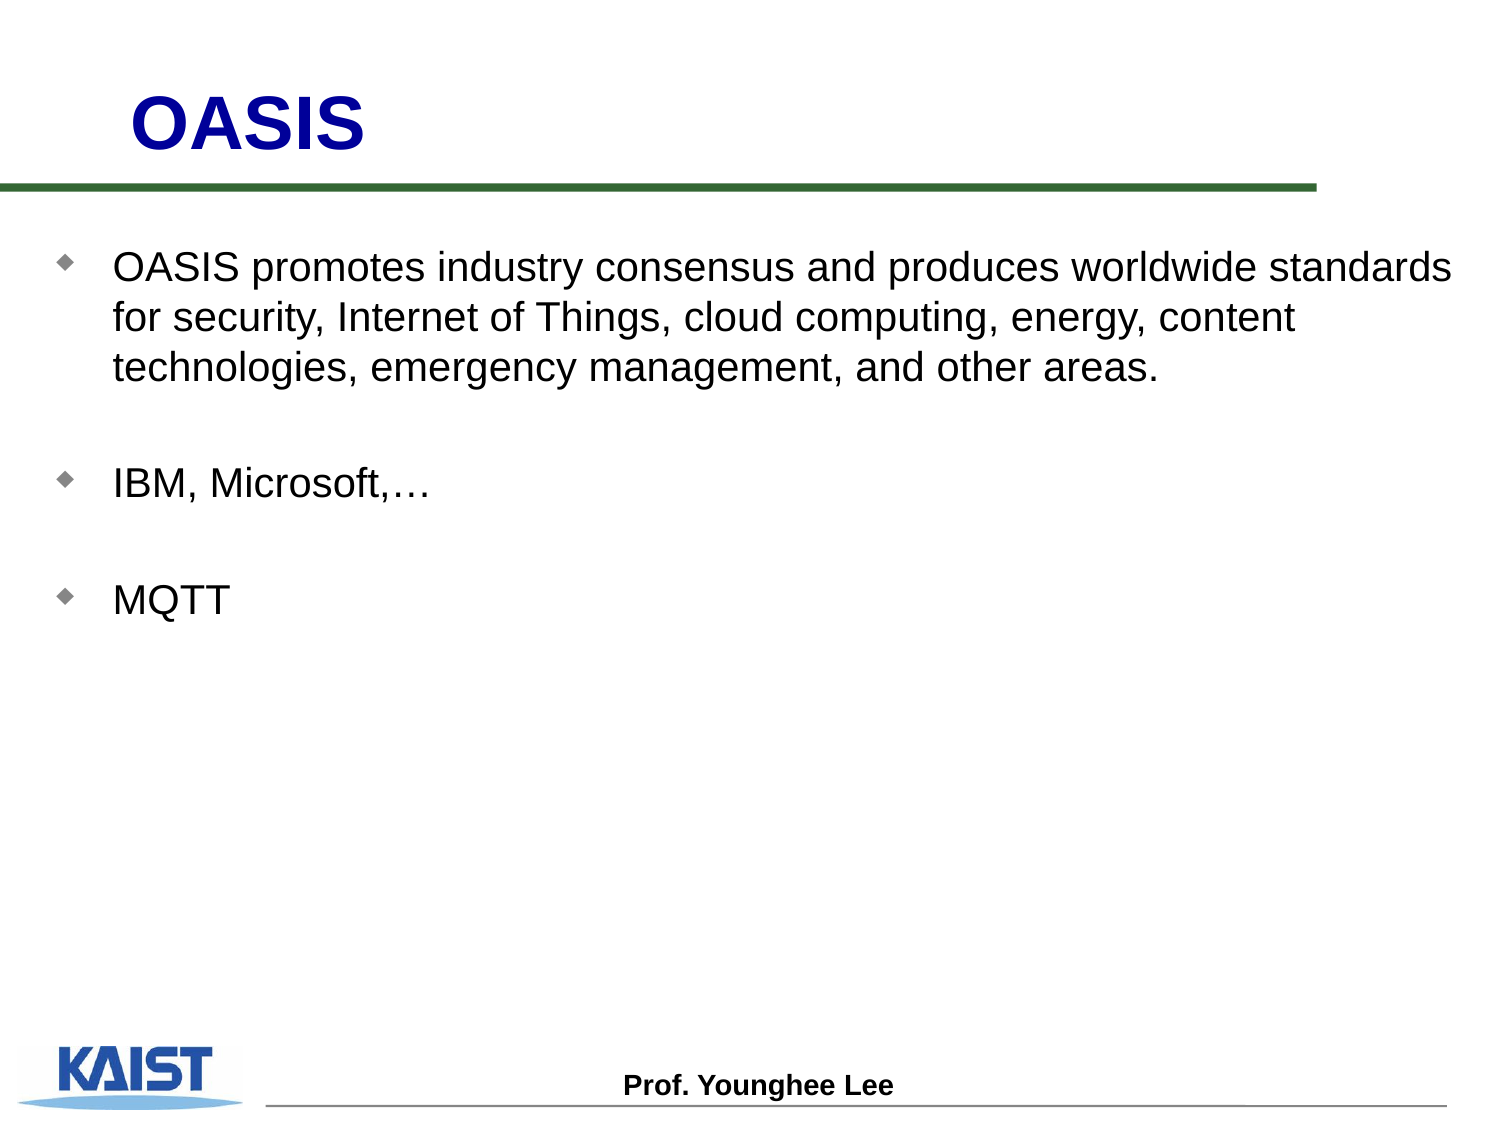

# OASIS
OASIS promotes industry consensus and produces worldwide standards for security, Internet of Things, cloud computing, energy, content technologies, emergency management, and other areas.

IBM, Microsoft,…

MQTT